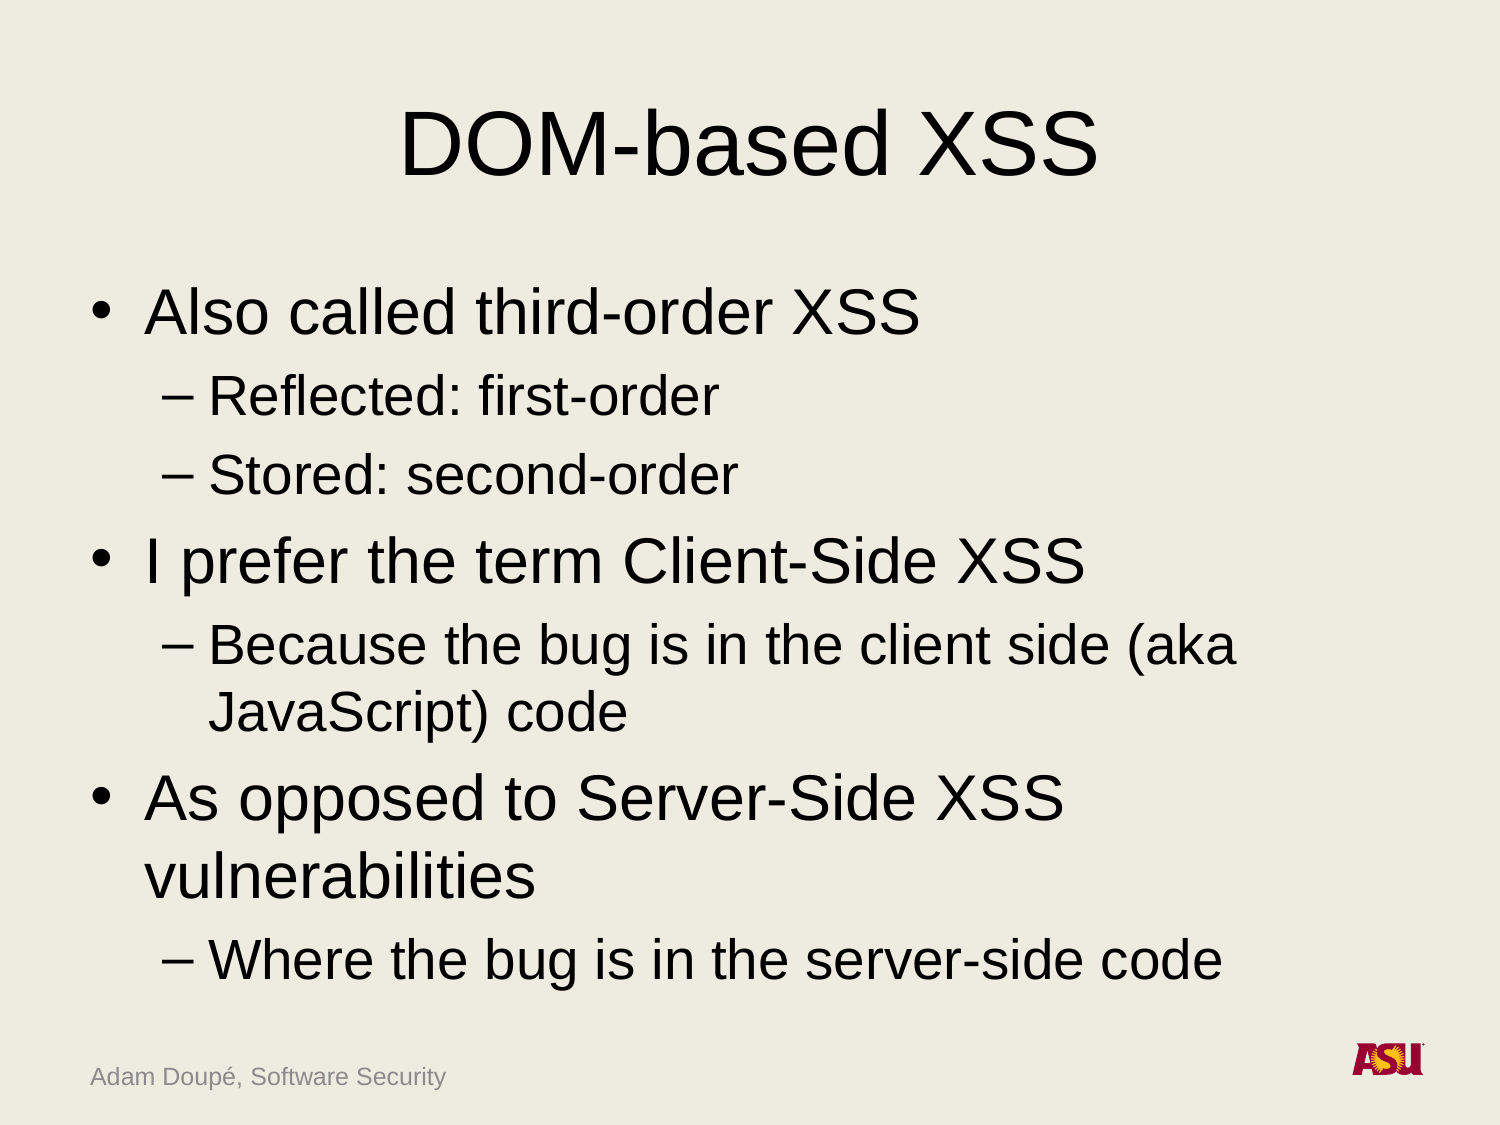

# DOM-based XSS
Also called third-order XSS
Reflected: first-order
Stored: second-order
I prefer the term Client-Side XSS
Because the bug is in the client side (aka JavaScript) code
As opposed to Server-Side XSS vulnerabilities
Where the bug is in the server-side code